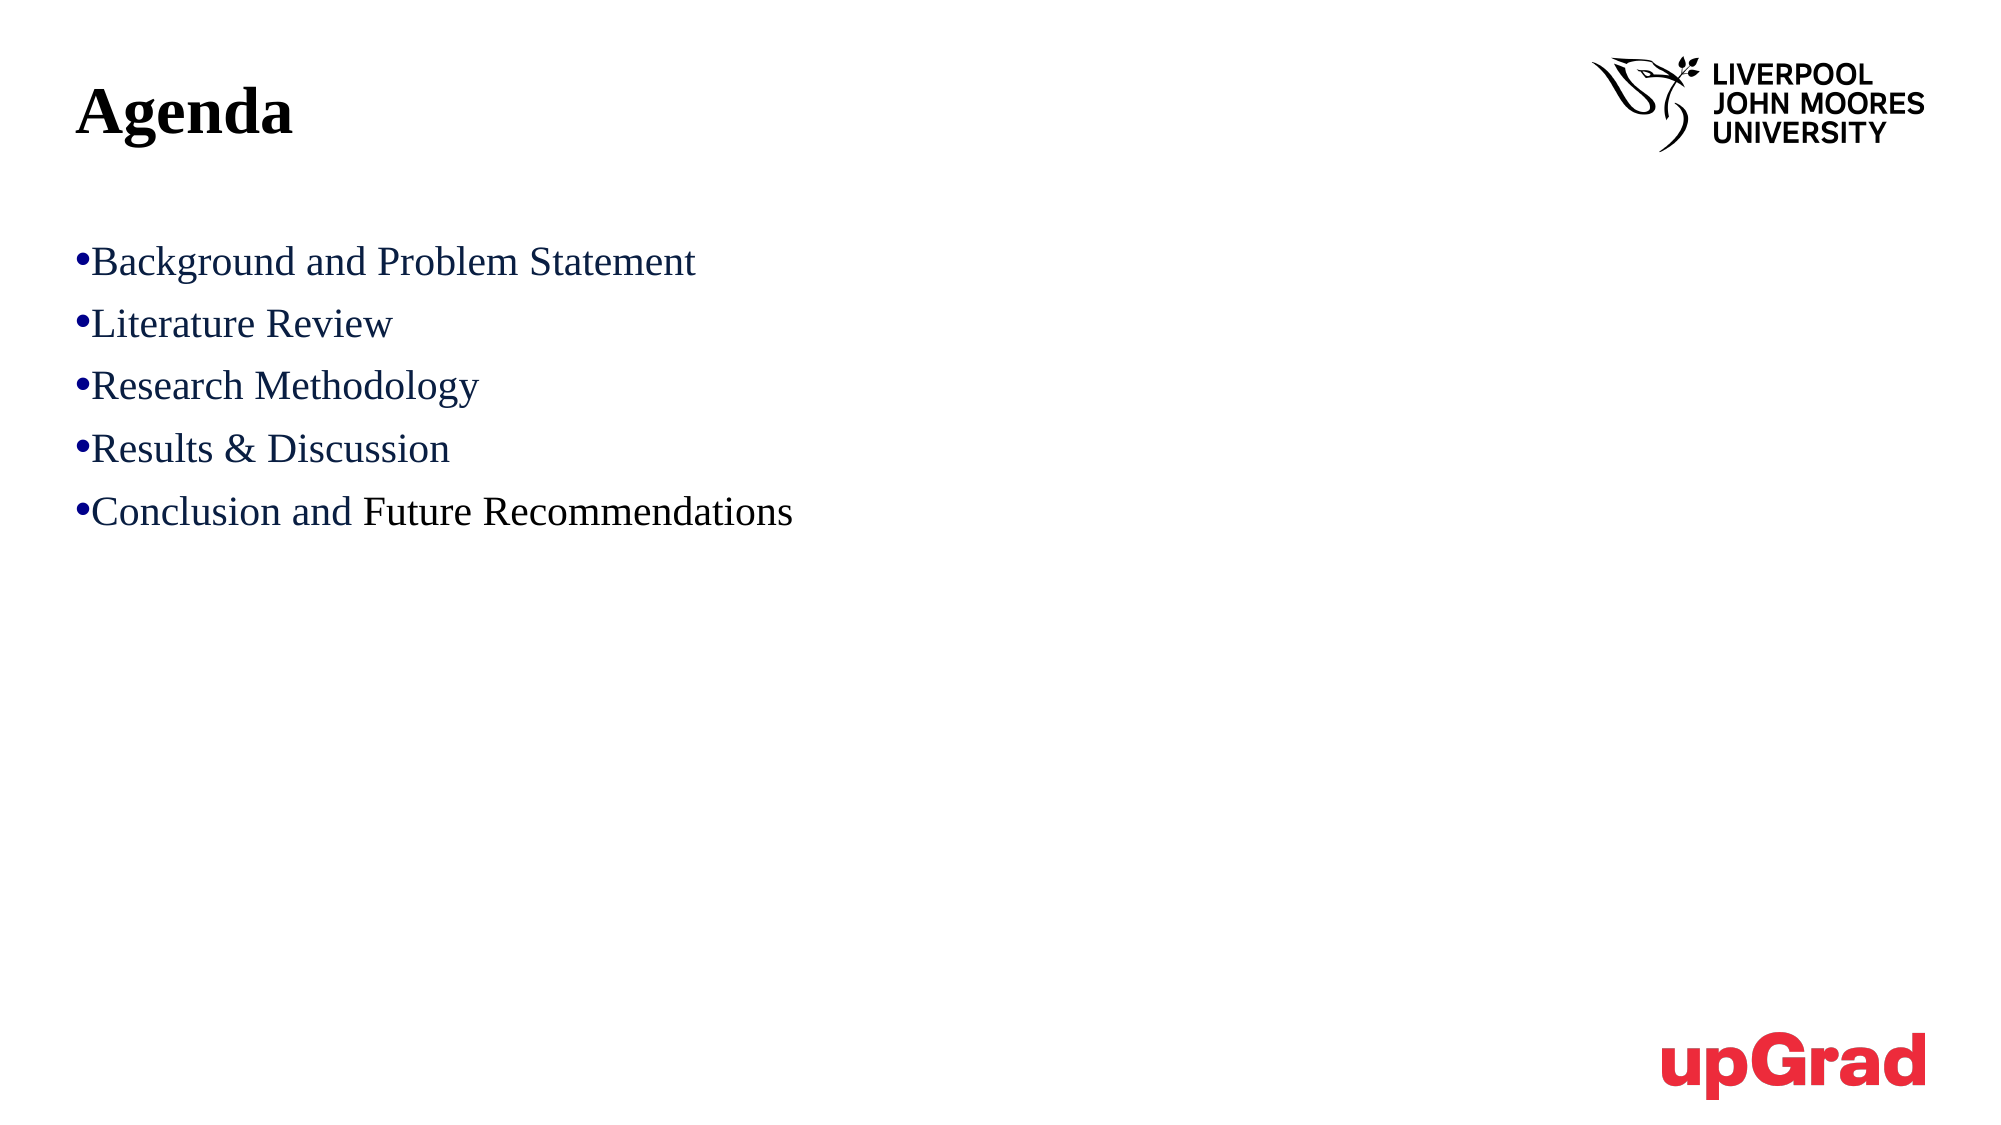

# Agenda
Background and Problem Statement
Literature Review
Research Methodology
Results & Discussion
Conclusion and Future Recommendations